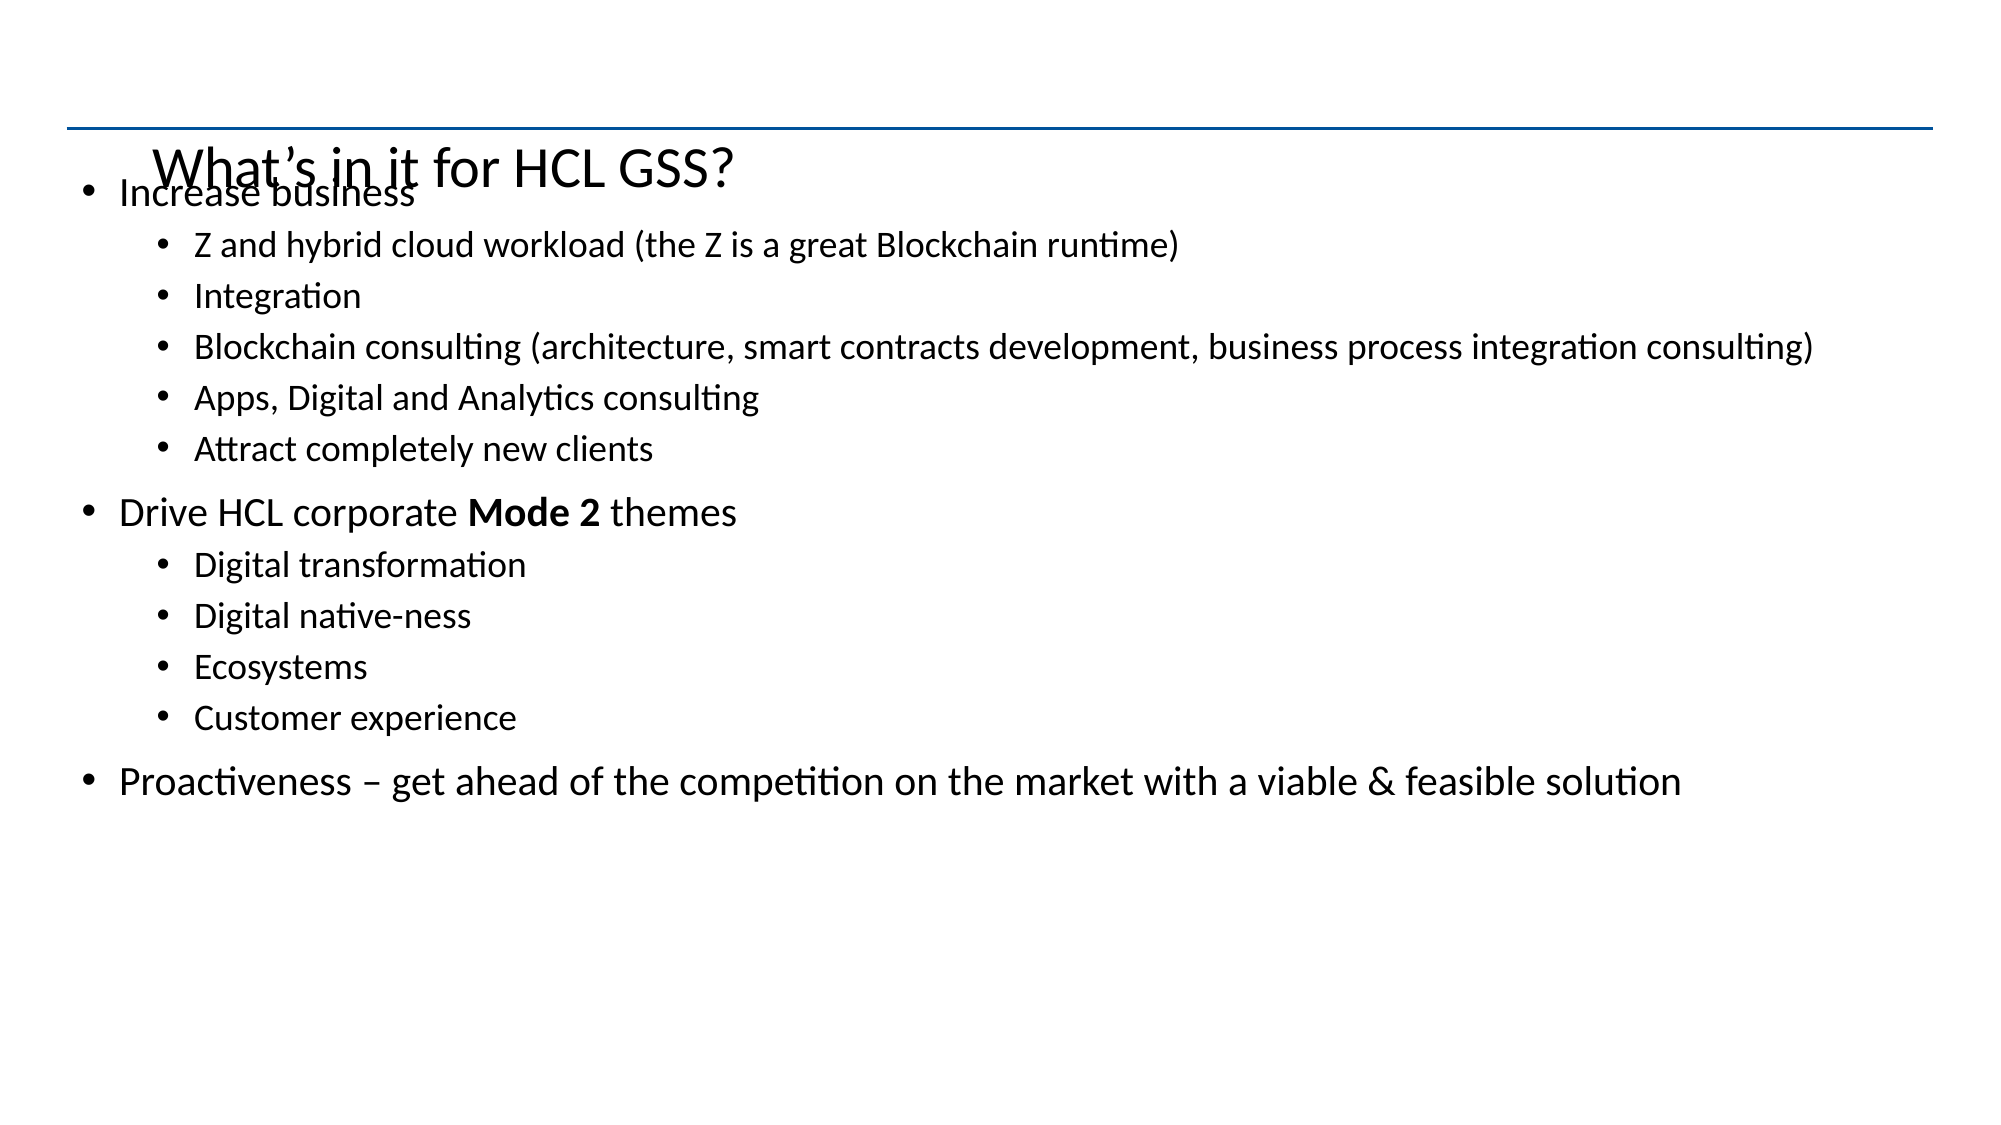

# What’s in it for HCL GSS?
Increase business
Z and hybrid cloud workload (the Z is a great Blockchain runtime)
Integration
Blockchain consulting (architecture, smart contracts development, business process integration consulting)
Apps, Digital and Analytics consulting
Attract completely new clients
Drive HCL corporate Mode 2 themes
Digital transformation
Digital native-ness
Ecosystems
Customer experience
Proactiveness – get ahead of the competition on the market with a viable & feasible solution